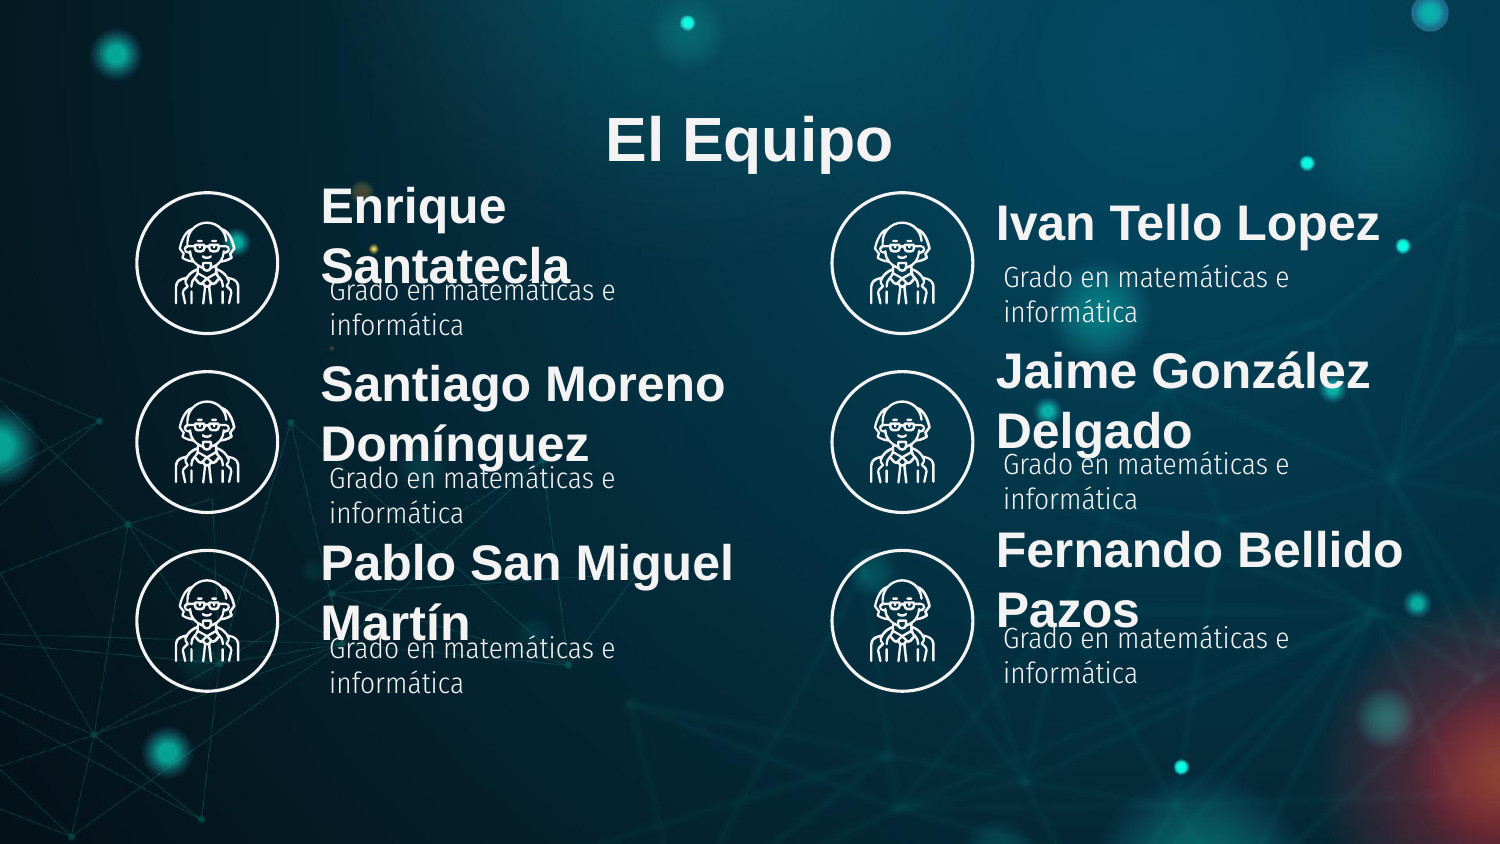

# El Equipo
Ivan Tello Lopez

Enrique Santatecla

Grado en matemáticas e informática
Grado en matemáticas e informática
Jaime González Delgado

Santiago Moreno Domínguez

Grado en matemáticas e informática
Grado en matemáticas e informática
Fernando Bellido Pazos

Pablo San Miguel Martín

Grado en matemáticas e informática
Grado en matemáticas e informática